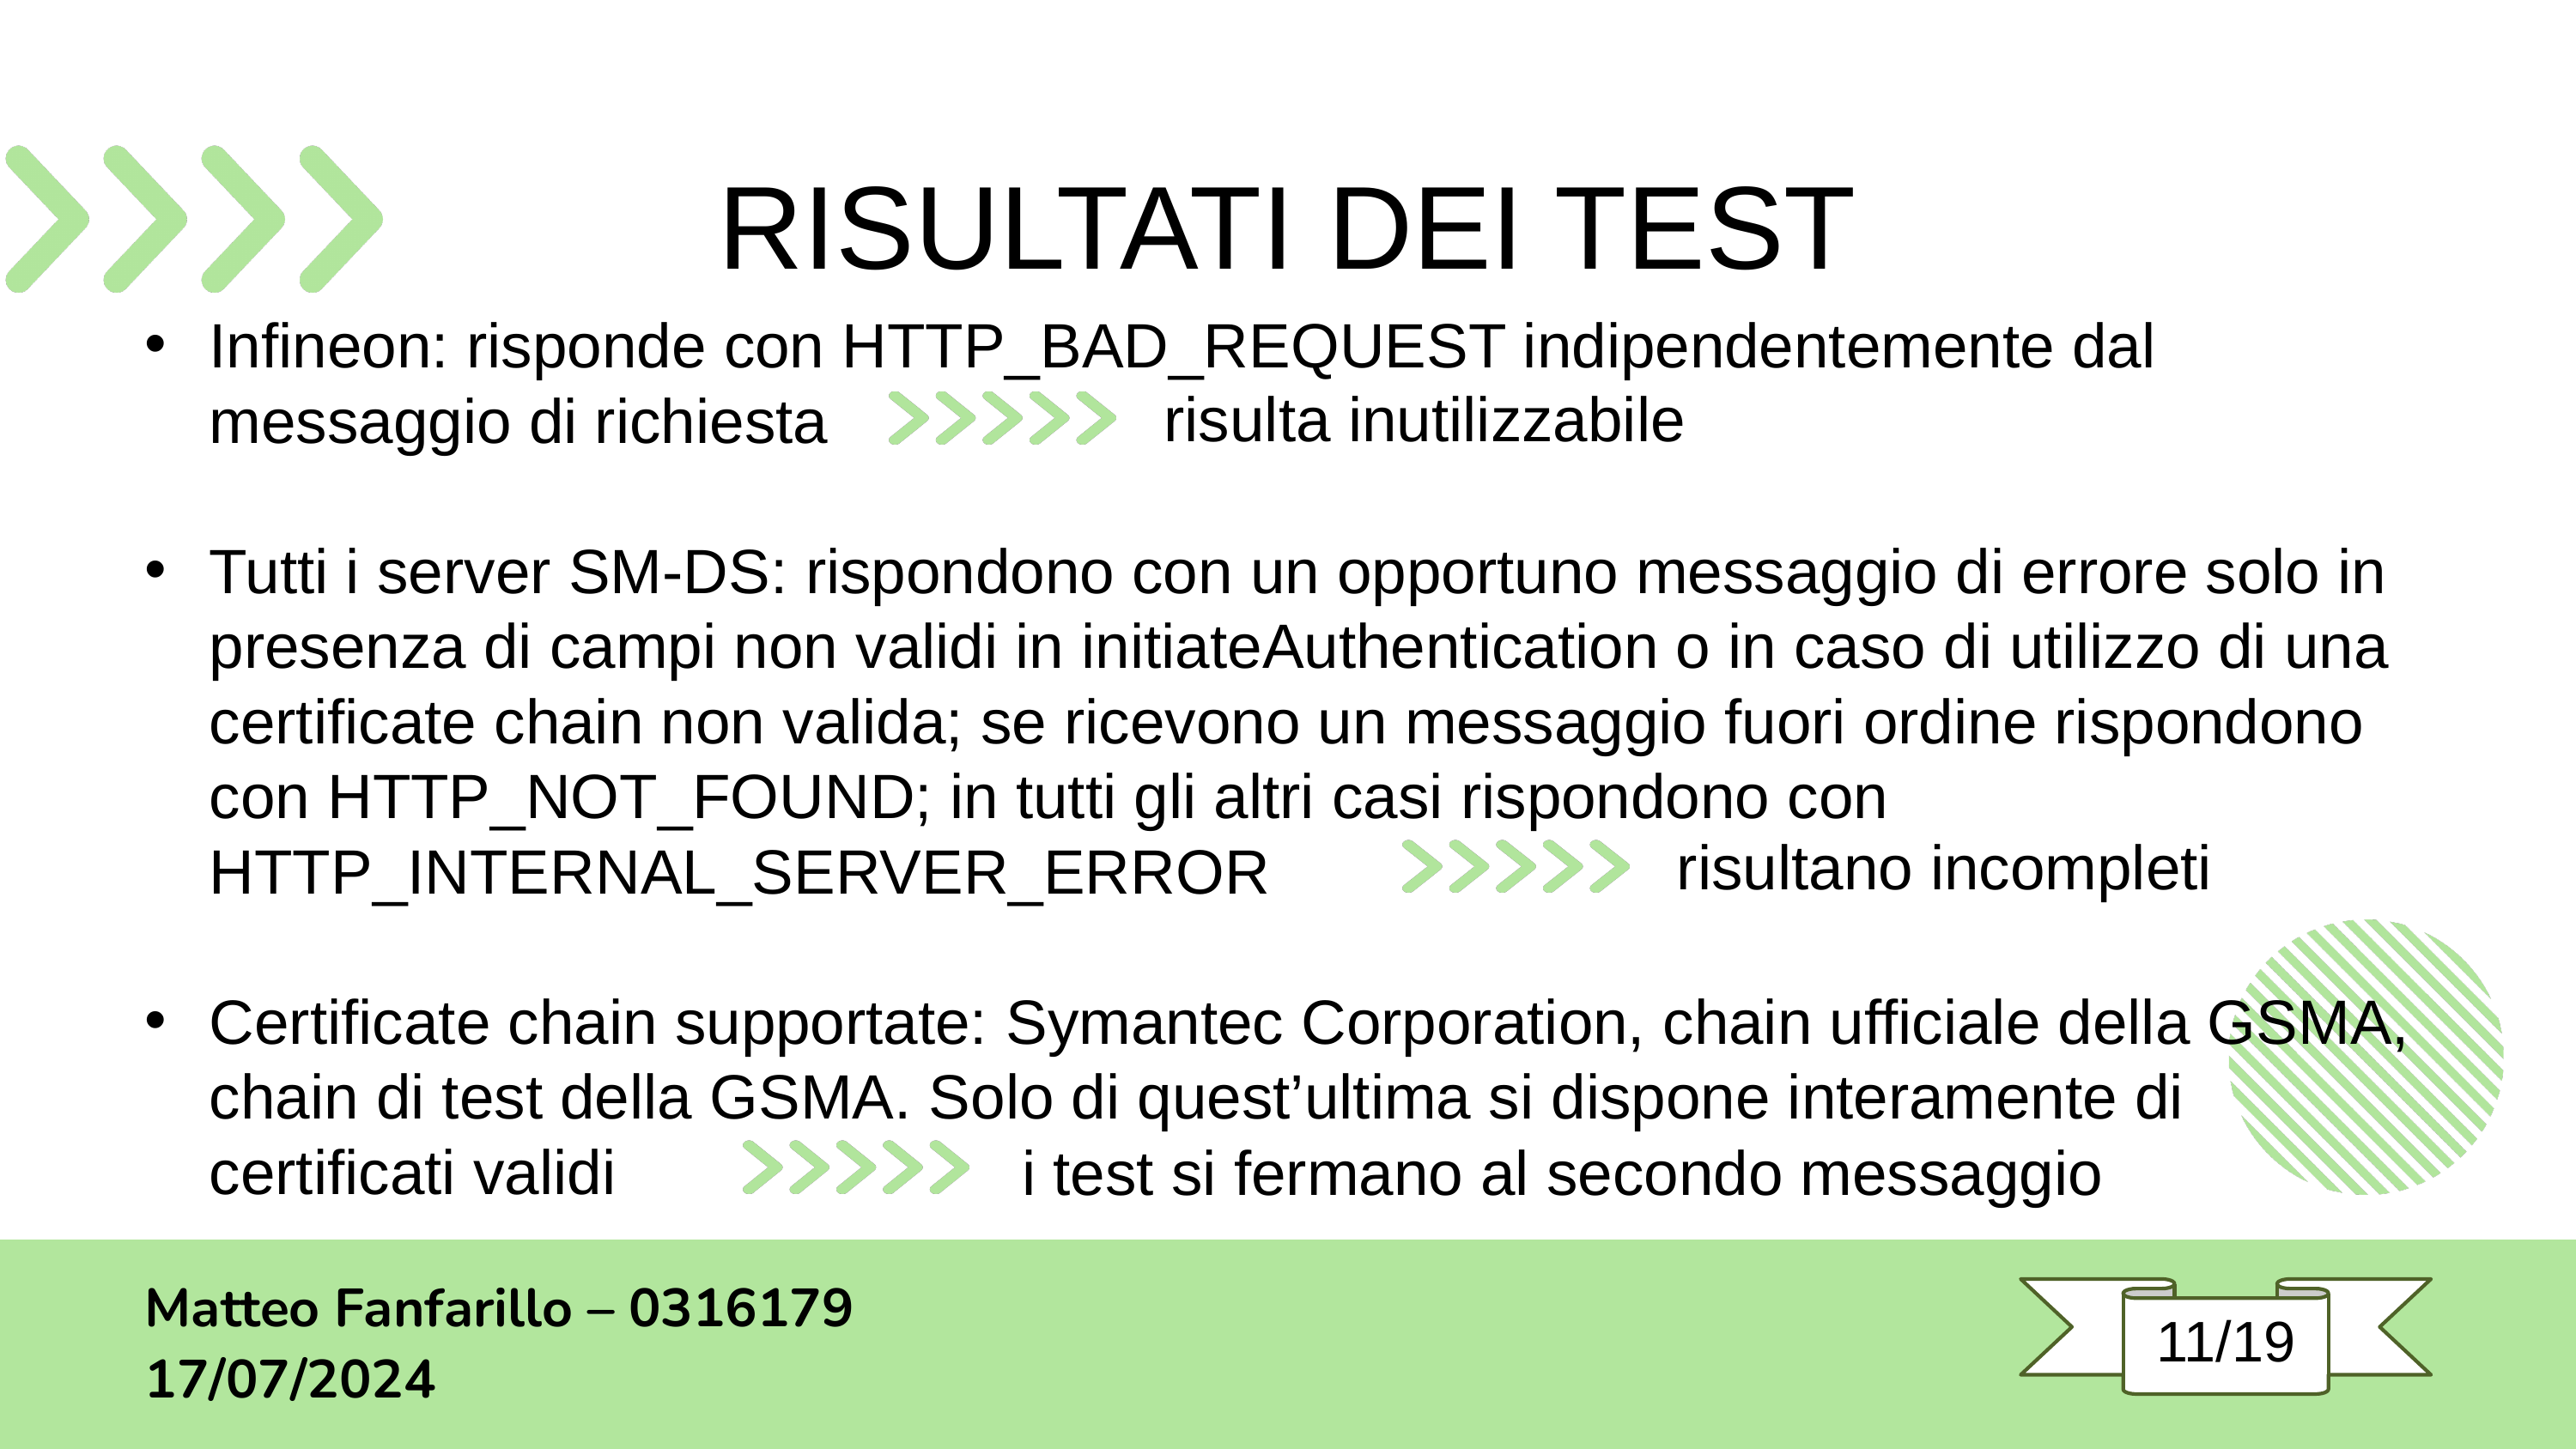

RISULTATI DEI TEST

Infineon: risponde con HTTP_BAD_REQUEST indipendentemente dal messaggio di richiesta

Tutti i server SM-DS: rispondono con un opportuno messaggio di errore solo in presenza di campi non validi in initiateAuthentication o in caso di utilizzo di una certificate chain non valida; se ricevono un messaggio fuori ordine rispondono con HTTP_NOT_FOUND; in tutti gli altri casi rispondono con HTTP_INTERNAL_SERVER_ERROR

Certificate chain supportate: Symantec Corporation, chain ufficiale della GSMA, chain di test della GSMA. Solo di quest’ultima si dispone interamente di certificati validi
risulta inutilizzabile

risultano incompleti

i test si fermano al secondo messaggio

Matteo Fanfarillo – 0316179
11/19

17/07/2024